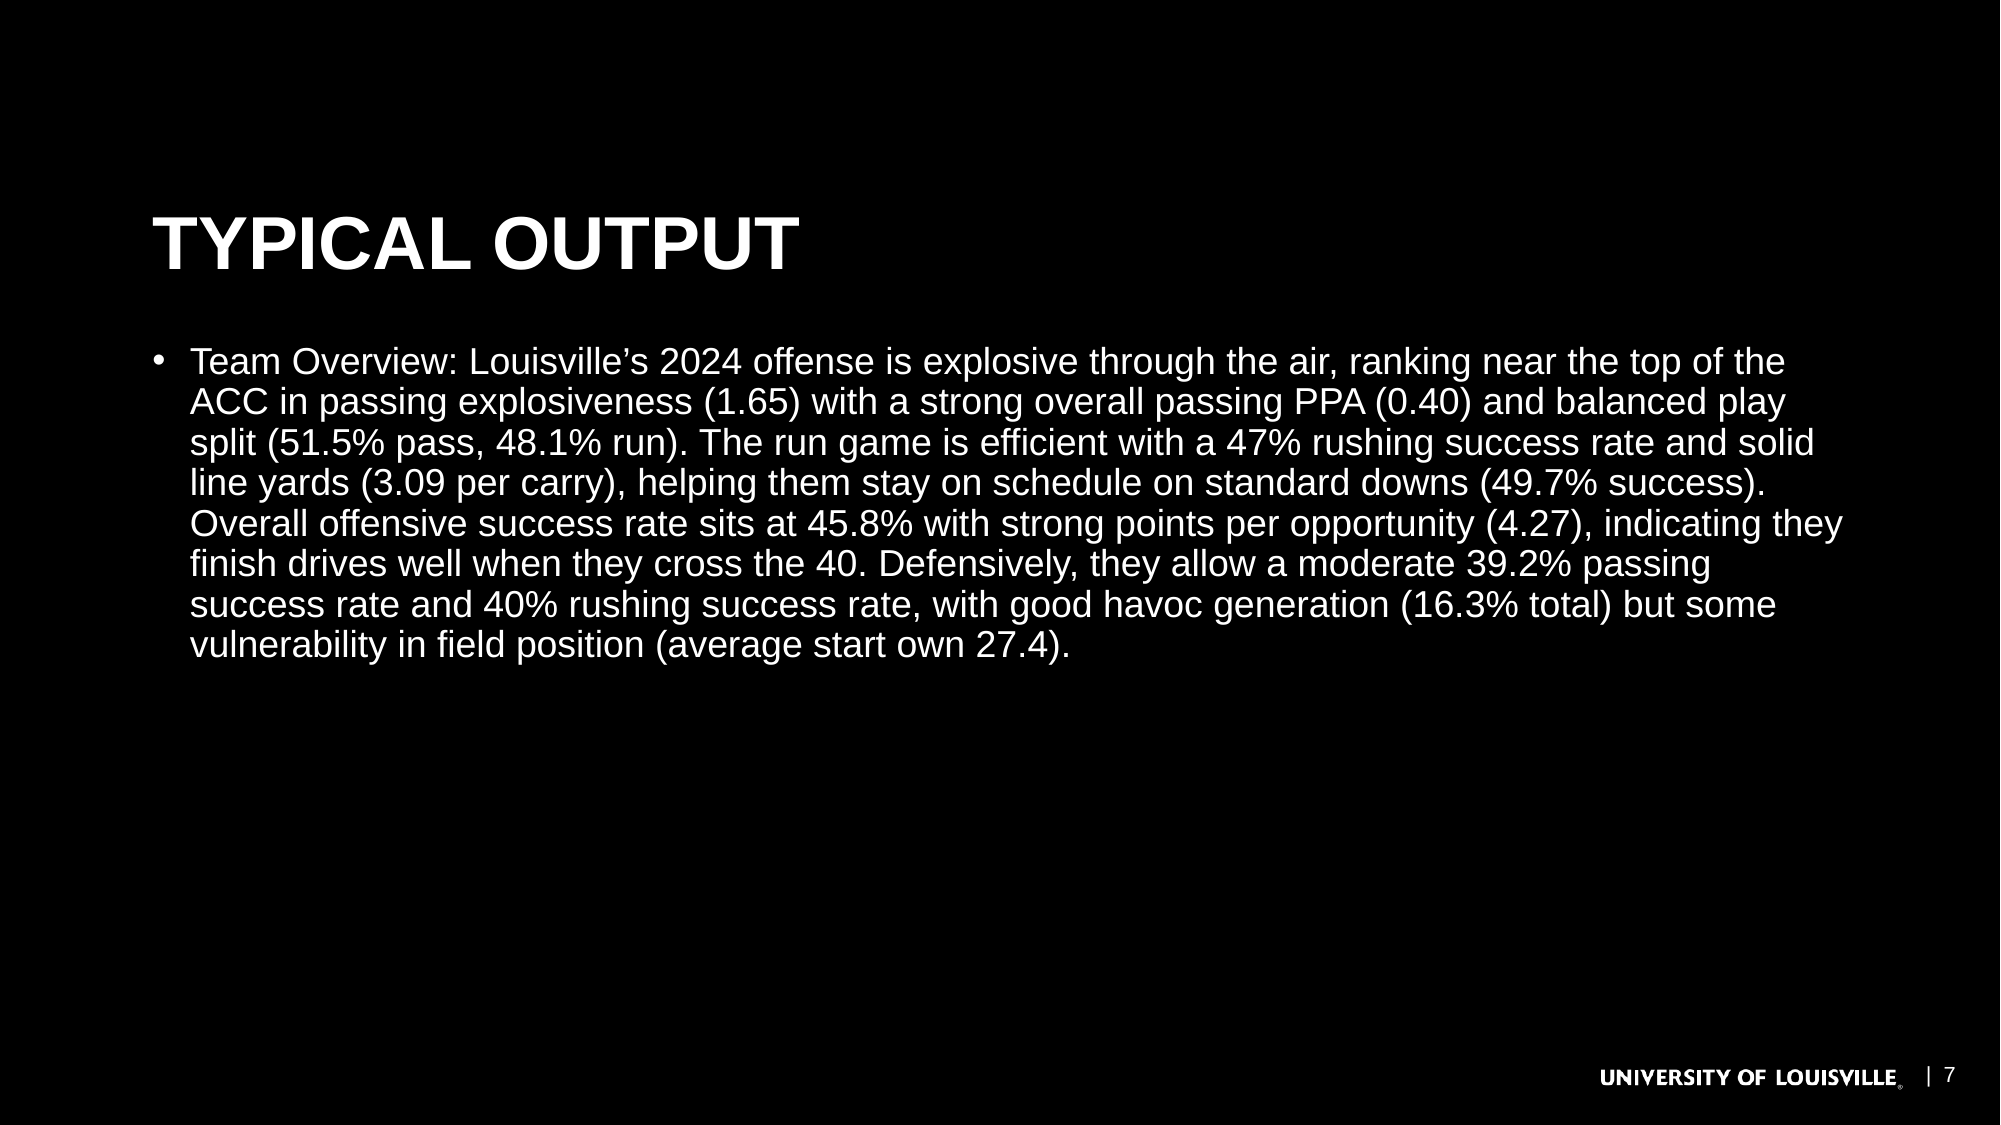

# Typical Output
Team Overview: Louisville’s 2024 offense is explosive through the air, ranking near the top of the ACC in passing explosiveness (1.65) with a strong overall passing PPA (0.40) and balanced play split (51.5% pass, 48.1% run). The run game is efficient with a 47% rushing success rate and solid line yards (3.09 per carry), helping them stay on schedule on standard downs (49.7% success). Overall offensive success rate sits at 45.8% with strong points per opportunity (4.27), indicating they finish drives well when they cross the 40. Defensively, they allow a moderate 39.2% passing success rate and 40% rushing success rate, with good havoc generation (16.3% total) but some vulnerability in field position (average start own 27.4).
|  7